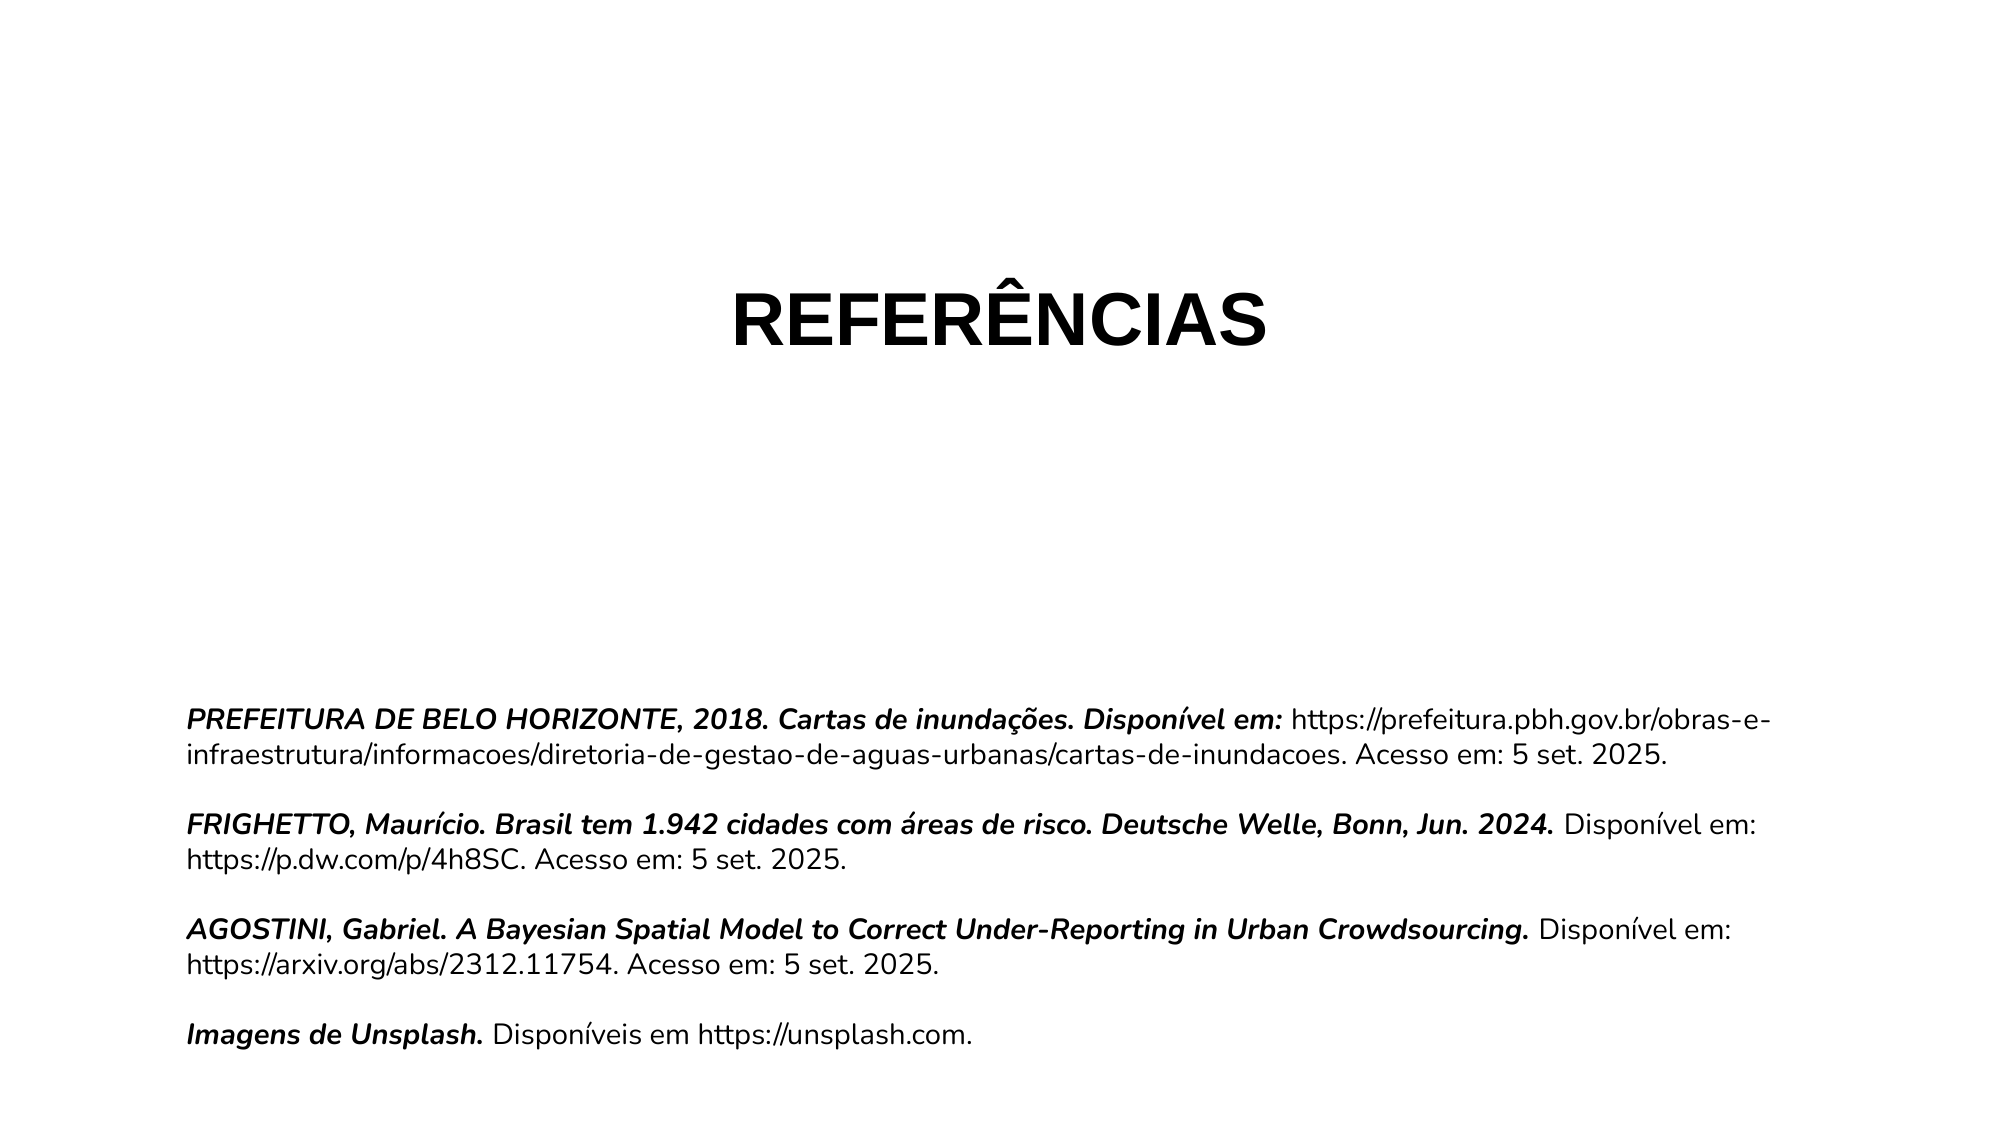

REFERÊNCIAS
PREFEITURA DE BELO HORIZONTE, 2018. Cartas de inundações. Disponível em: https://prefeitura.pbh.gov.br/obras-e-infraestrutura/informacoes/diretoria-de-gestao-de-aguas-urbanas/cartas-de-inundacoes. Acesso em: 5 set. 2025.

FRIGHETTO, Maurício. Brasil tem 1.942 cidades com áreas de risco. Deutsche Welle, Bonn, Jun. 2024. Disponível em: https://p.dw.com/p/4h8SC. Acesso em: 5 set. 2025.

AGOSTINI, Gabriel. A Bayesian Spatial Model to Correct Under-Reporting in Urban Crowdsourcing. Disponível em: https://arxiv.org/abs/2312.11754. Acesso em: 5 set. 2025.

Imagens de Unsplash. Disponíveis em https://unsplash.com.